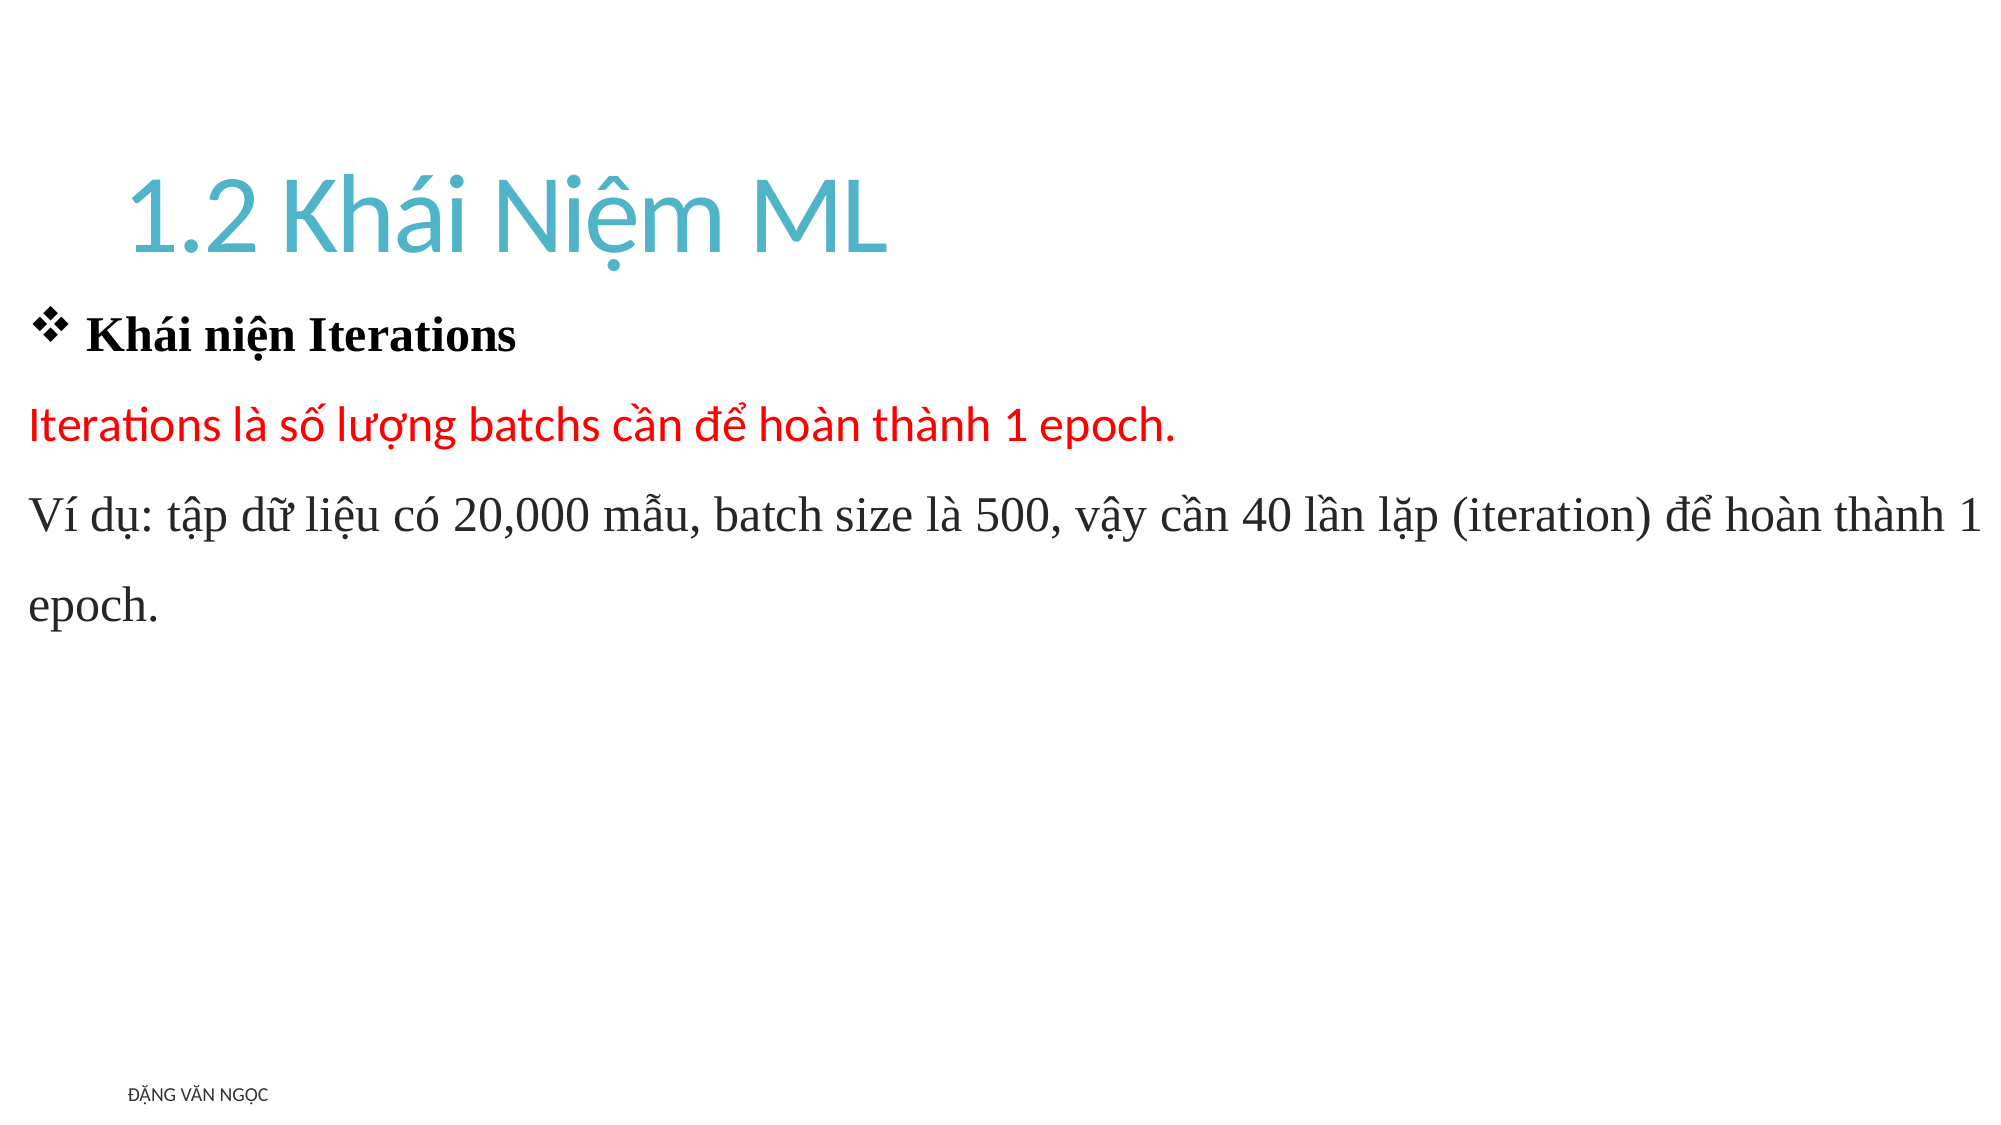

# 1.2 Khái Niệm ML
 Khái niện Iterations
Iterations là số lượng batchs cần để hoàn thành 1 epoch.
Ví dụ: tập dữ liệu có 20,000 mẫu, batch size là 500, vậy cần 40 lần lặp (iteration) để hoàn thành 1 epoch.

Đặng Văn Ngọc